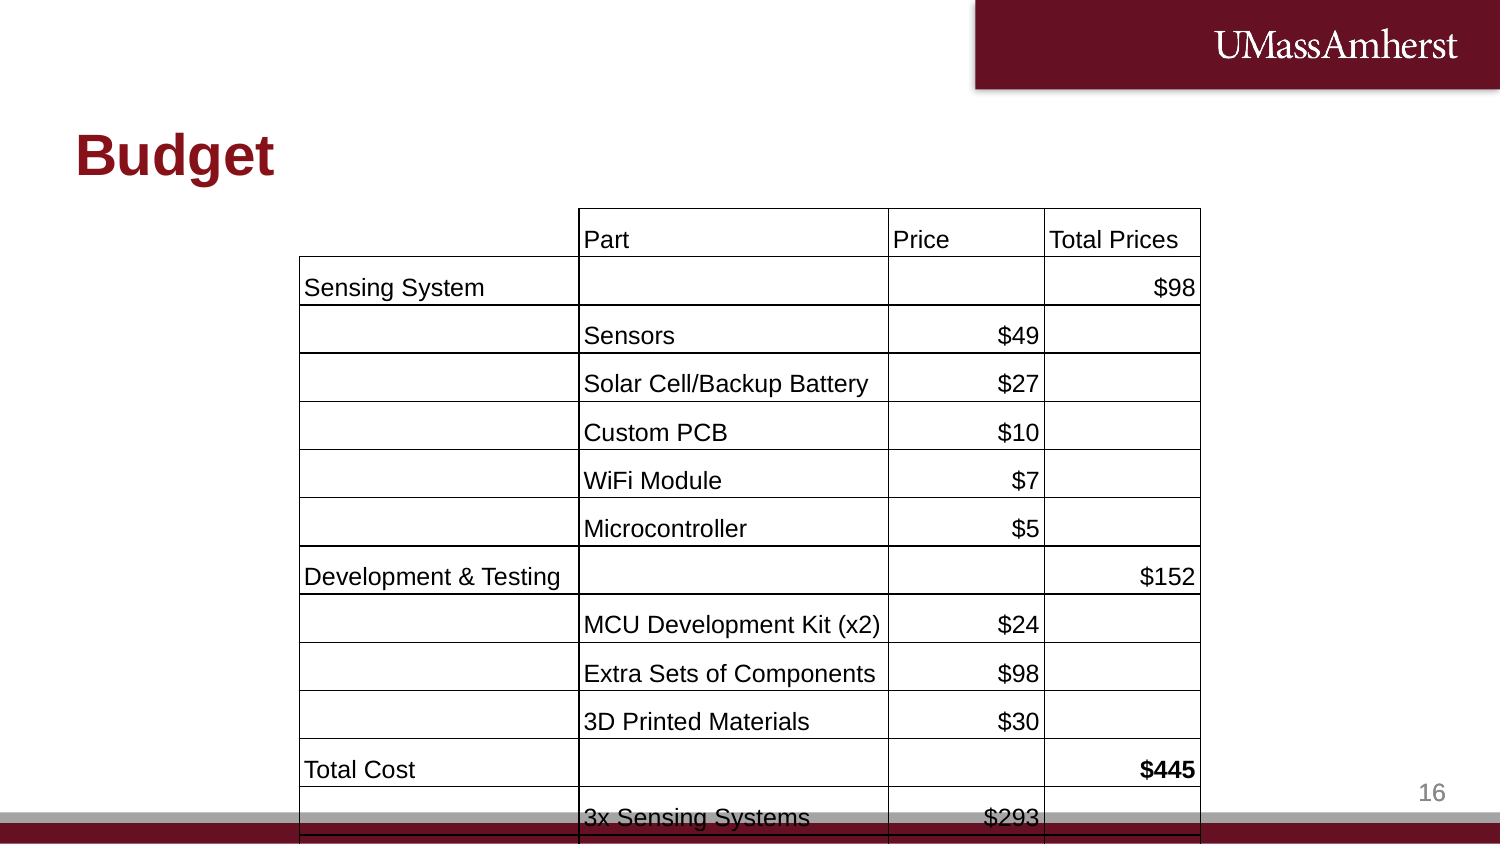

# Budget
|  | Part | Price | Total Prices |
| --- | --- | --- | --- |
| Sensing System |  |  | $98 |
|  | Sensors | $49 |  |
|  | Solar Cell/Backup Battery | $27 |  |
|  | Custom PCB | $10 |  |
|  | WiFi Module | $7 |  |
|  | Microcontroller | $5 |  |
| Development & Testing |  |  | $152 |
|  | MCU Development Kit (x2) | $24 |  |
|  | Extra Sets of Components | $98 |  |
|  | 3D Printed Materials | $30 |  |
| Total Cost |  |  | $445 |
|  | 3x Sensing Systems | $293 |  |
|  | Development Components | $152 |  |
16
16